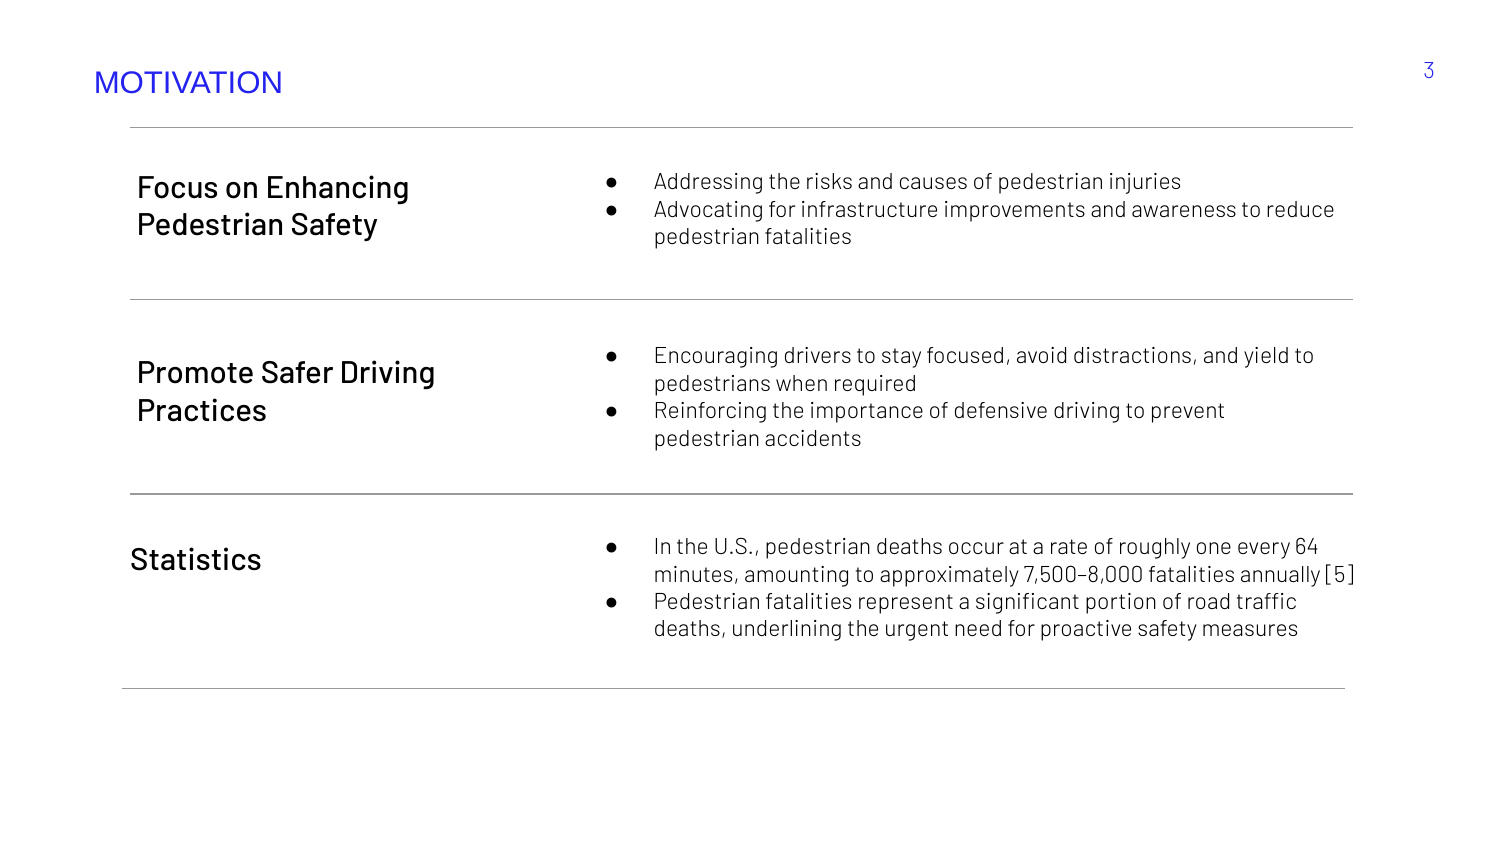

3
MOTIVATION
Addressing the risks and causes of pedestrian injuries
Advocating for infrastructure improvements and awareness to reduce pedestrian fatalities
# Focus on Enhancing Pedestrian Safety

Encouraging drivers to stay focused, avoid distractions, and yield to pedestrians when required
Reinforcing the importance of defensive driving to prevent pedestrian accidents
Promote Safer Driving Practices

In the U.S., pedestrian deaths occur at a rate of roughly one every 64 minutes, amounting to approximately 7,500–8,000 fatalities annually [5]
Pedestrian fatalities represent a significant portion of road traffic deaths, underlining the urgent need for proactive safety measures

Statistics